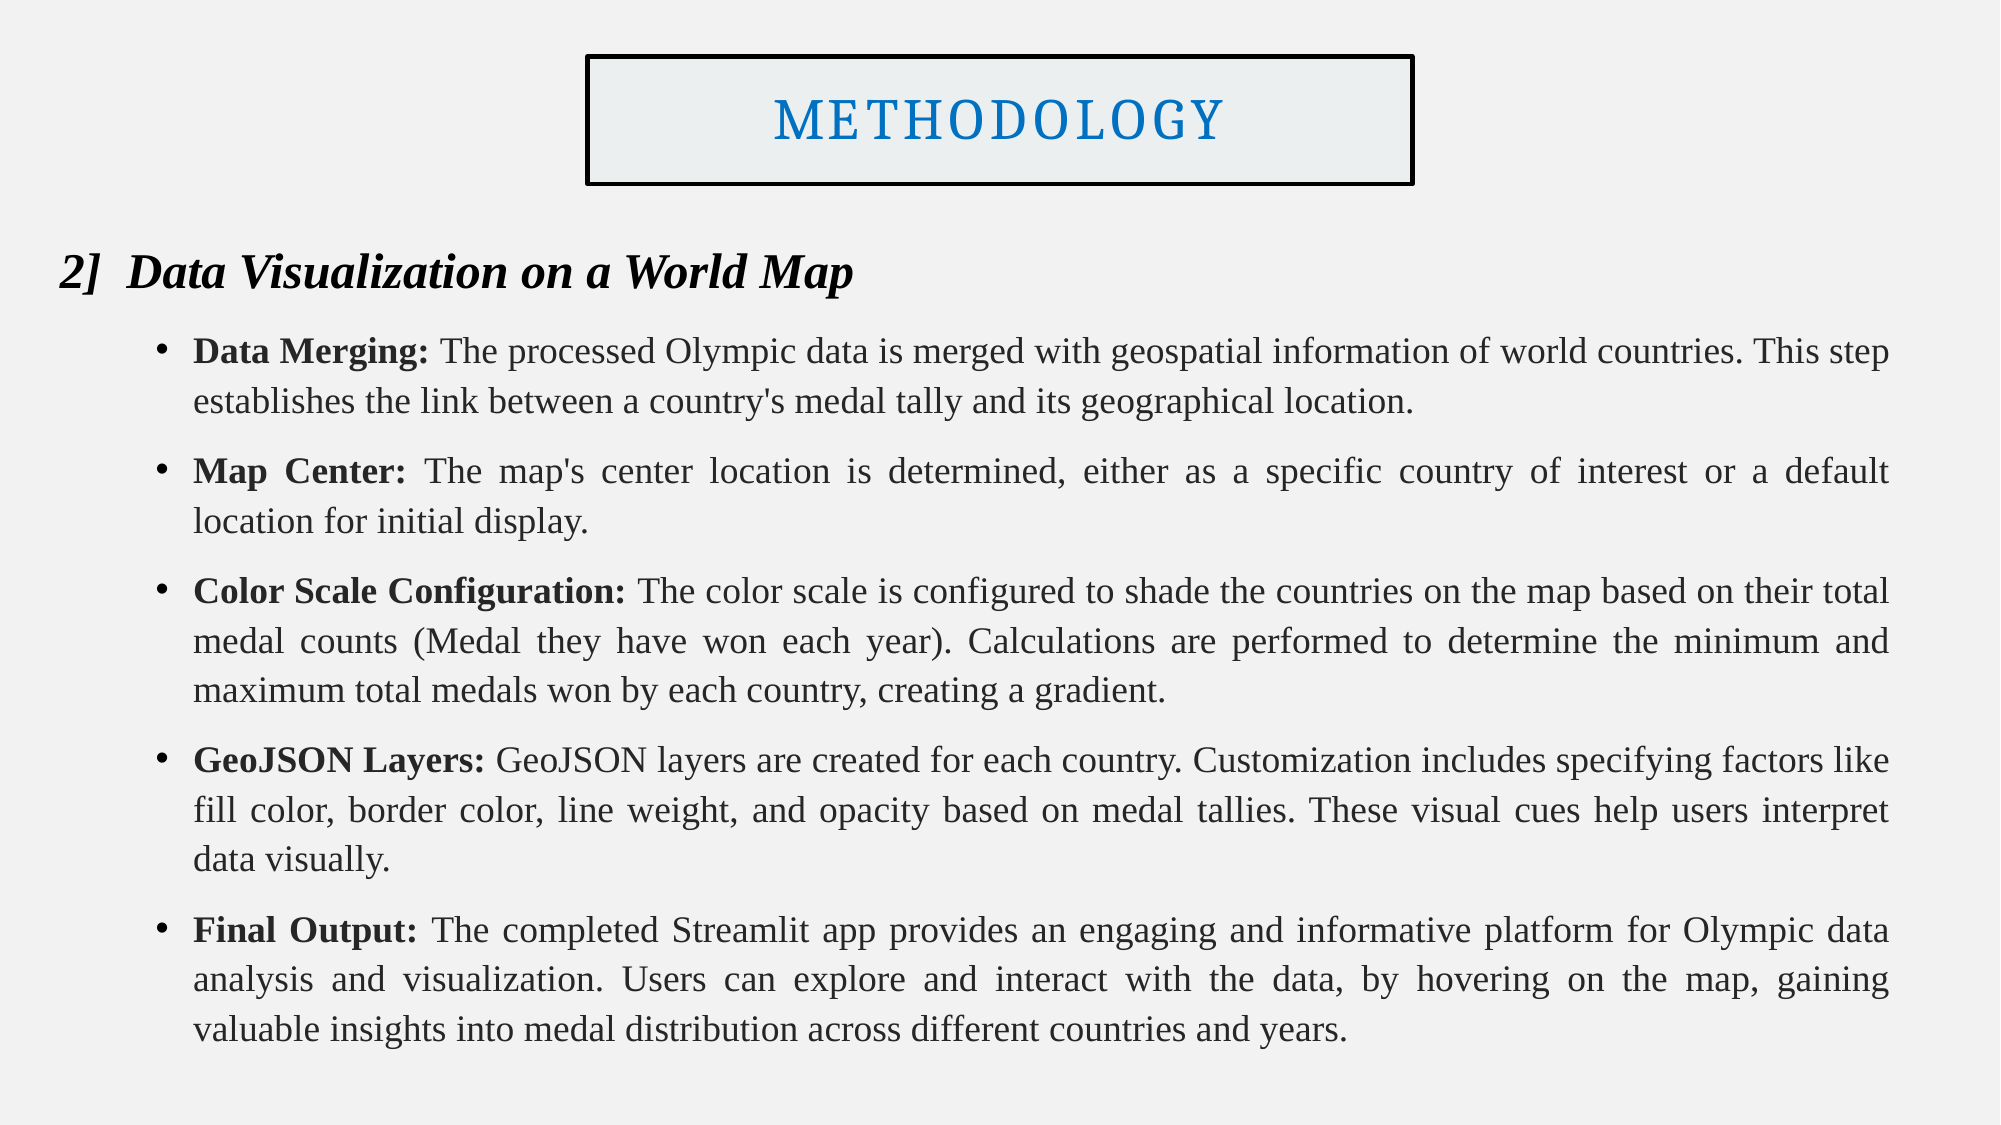

# Methodology
2]  Data Visualization on a World Map
Data Merging: The processed Olympic data is merged with geospatial information of world countries. This step establishes the link between a country's medal tally and its geographical location.
Map Center: The map's center location is determined, either as a specific country of interest or a default location for initial display.
Color Scale Configuration: The color scale is configured to shade the countries on the map based on their total medal counts (Medal they have won each year). Calculations are performed to determine the minimum and maximum total medals won by each country, creating a gradient.
GeoJSON Layers: GeoJSON layers are created for each country. Customization includes specifying factors like fill color, border color, line weight, and opacity based on medal tallies. These visual cues help users interpret data visually.
Final Output: The completed Streamlit app provides an engaging and informative platform for Olympic data analysis and visualization. Users can explore and interact with the data, by hovering on the map, gaining valuable insights into medal distribution across different countries and years.